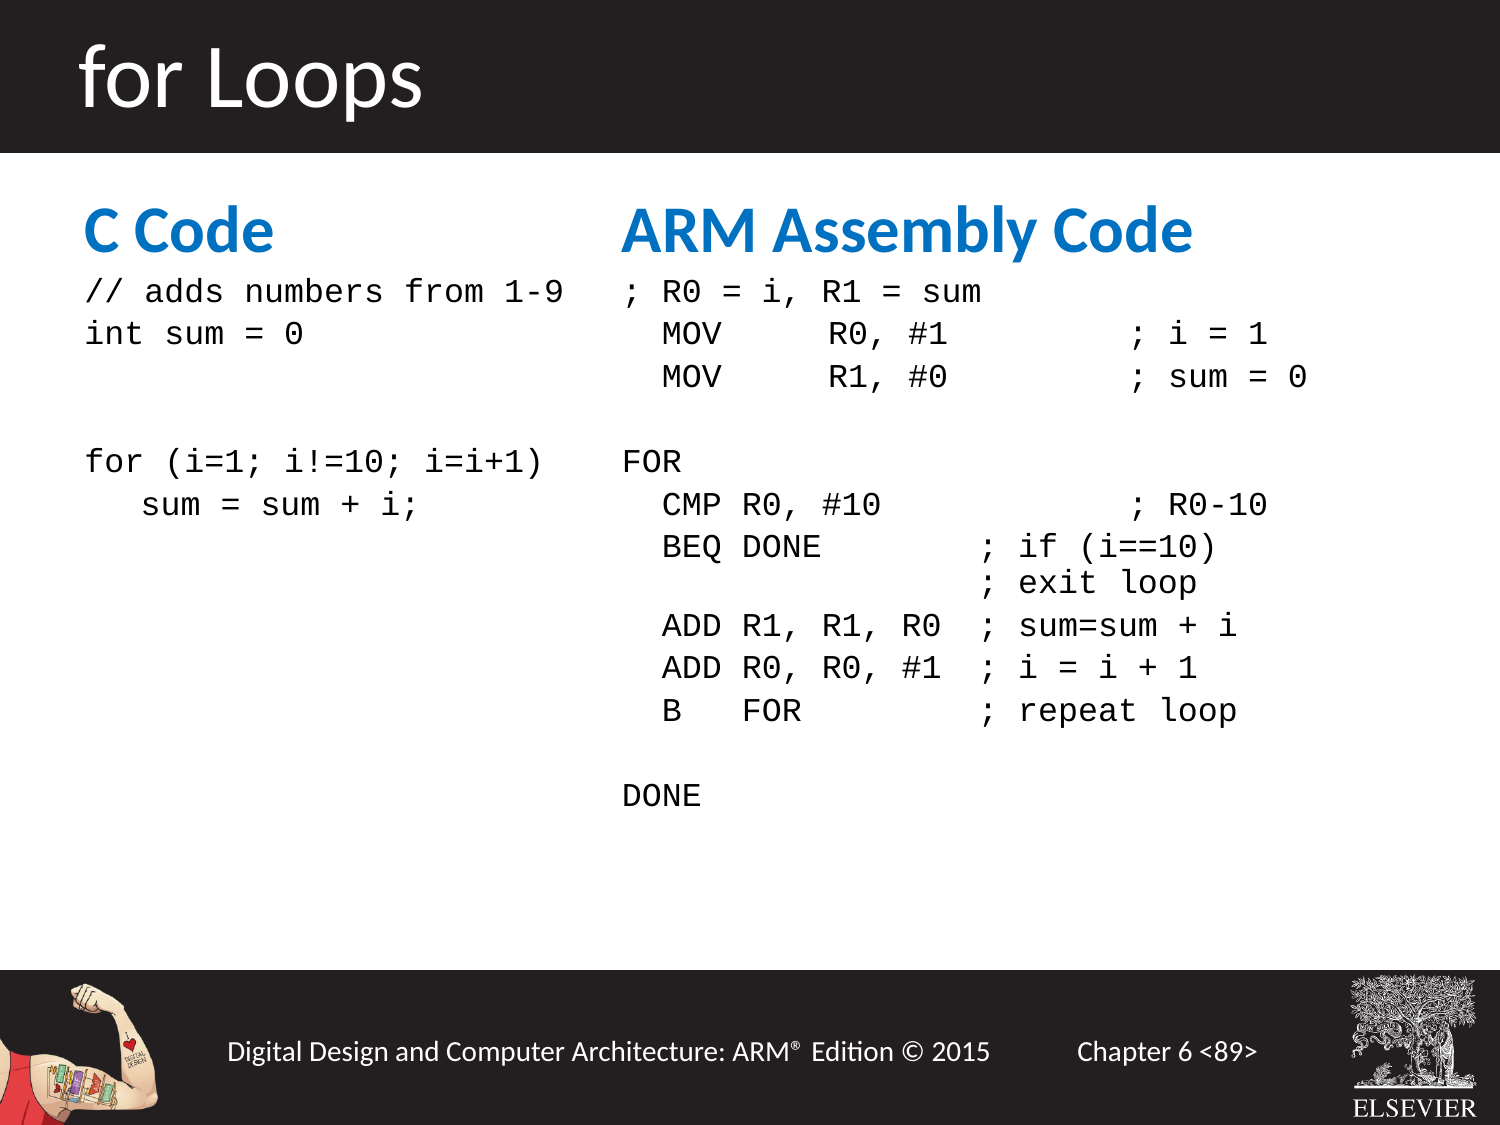

for Loops
C Code
// adds numbers from 1-9
int sum = 0

for (i=1; i!=10; i=i+1)
	sum = sum + i;
ARM Assembly Code
; R0 = i, R1 = sum
  MOV	R0, #1		; i = 1
  MOV	R1, #0		; sum = 0

FOR
  CMP R0, #10		; R0-10
  BEQ DONE		; if (i==10) 				; exit loop
  ADD R1, R1, R0	; sum=sum + i
  ADD R0, R0, #1	; i = i + 1
  B   FOR		; repeat loop

DONE